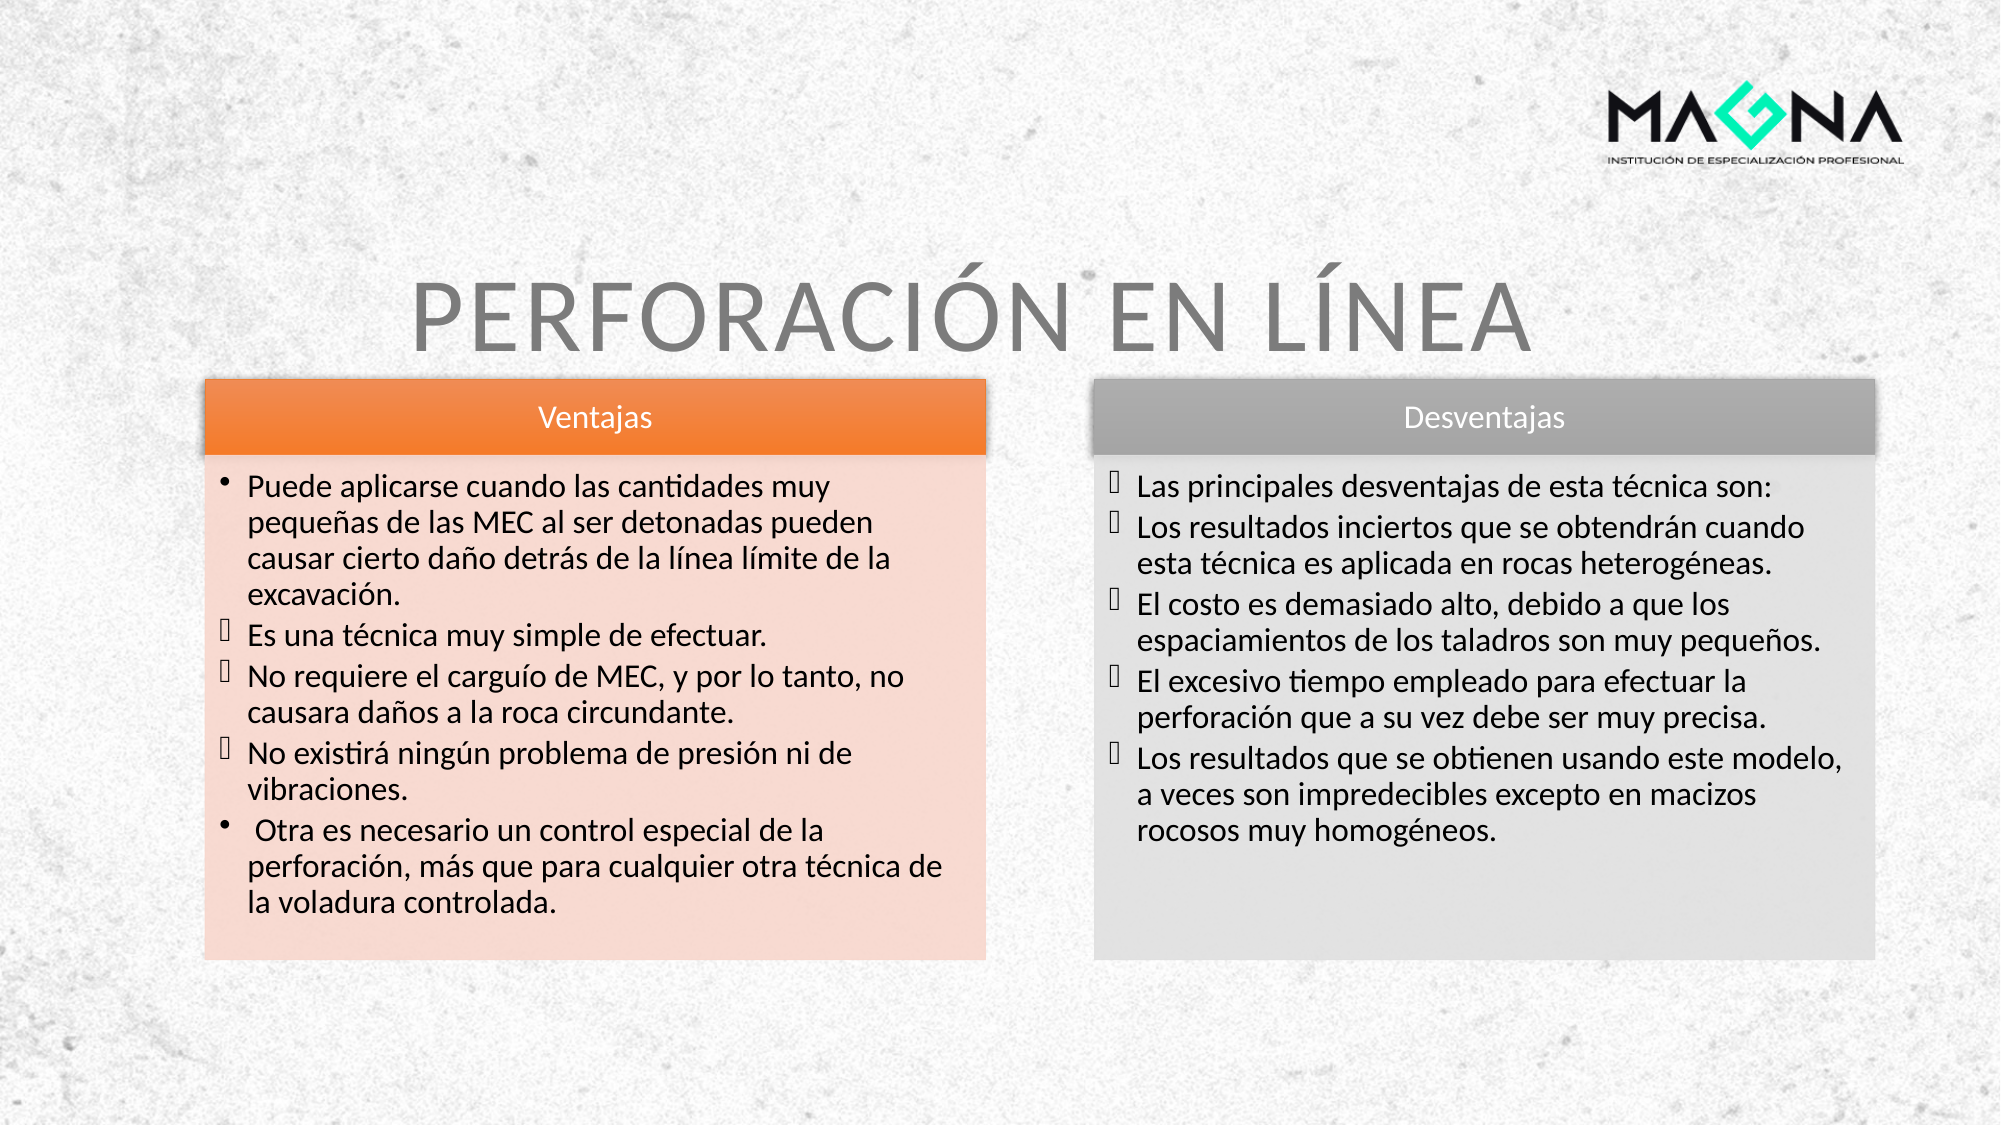

PERFORACIÓN EN LÍNEA
Ventajas
Puede aplicarse cuando las cantidades muy pequeñas de las MEC al ser detonadas pueden causar cierto daño detrás de la línea límite de la excavación.
Es una técnica muy simple de efectuar.
No requiere el carguío de MEC, y por lo tanto, no causara daños a la roca circundante.
No existirá ningún problema de presión ni de vibraciones.
 Otra es necesario un control especial de la perforación, más que para cualquier otra técnica de la voladura controlada.
Desventajas
Las principales desventajas de esta técnica son:
Los resultados inciertos que se obtendrán cuando esta técnica es aplicada en rocas heterogéneas.
El costo es demasiado alto, debido a que los espaciamientos de los taladros son muy pequeños.
El excesivo tiempo empleado para efectuar la perforación que a su vez debe ser muy precisa.
Los resultados que se obtienen usando este modelo, a veces son impredecibles excepto en macizos rocosos muy homogéneos.